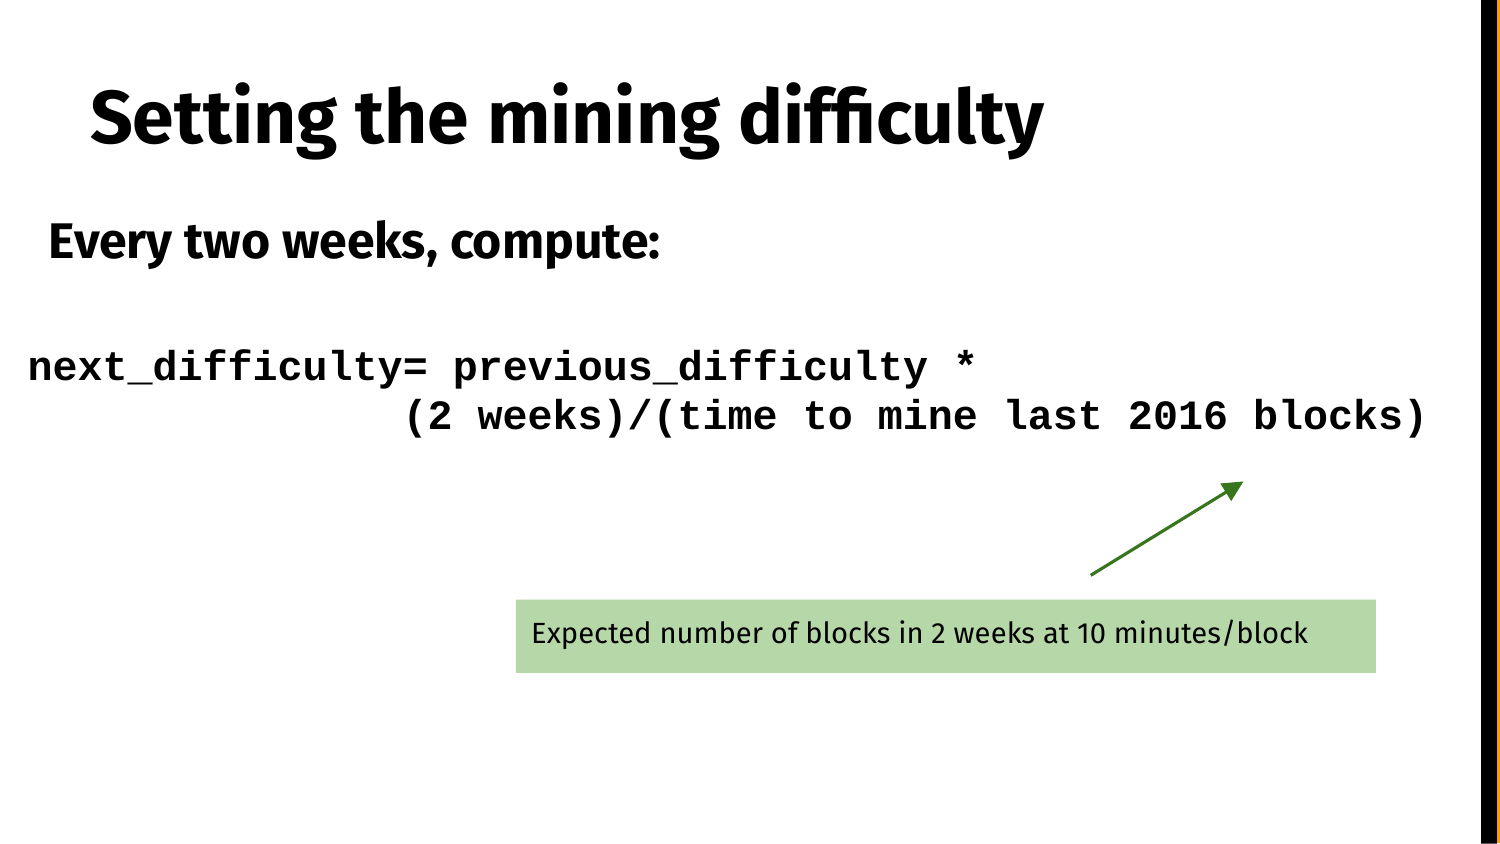

# Setting the mining difficulty
Every two weeks, compute:
next_difficulty= previous_difficulty *
(2 weeks)/(time to mine last 2016 blocks)

Expected number of blocks in 2 weeks at 10 minutes/block